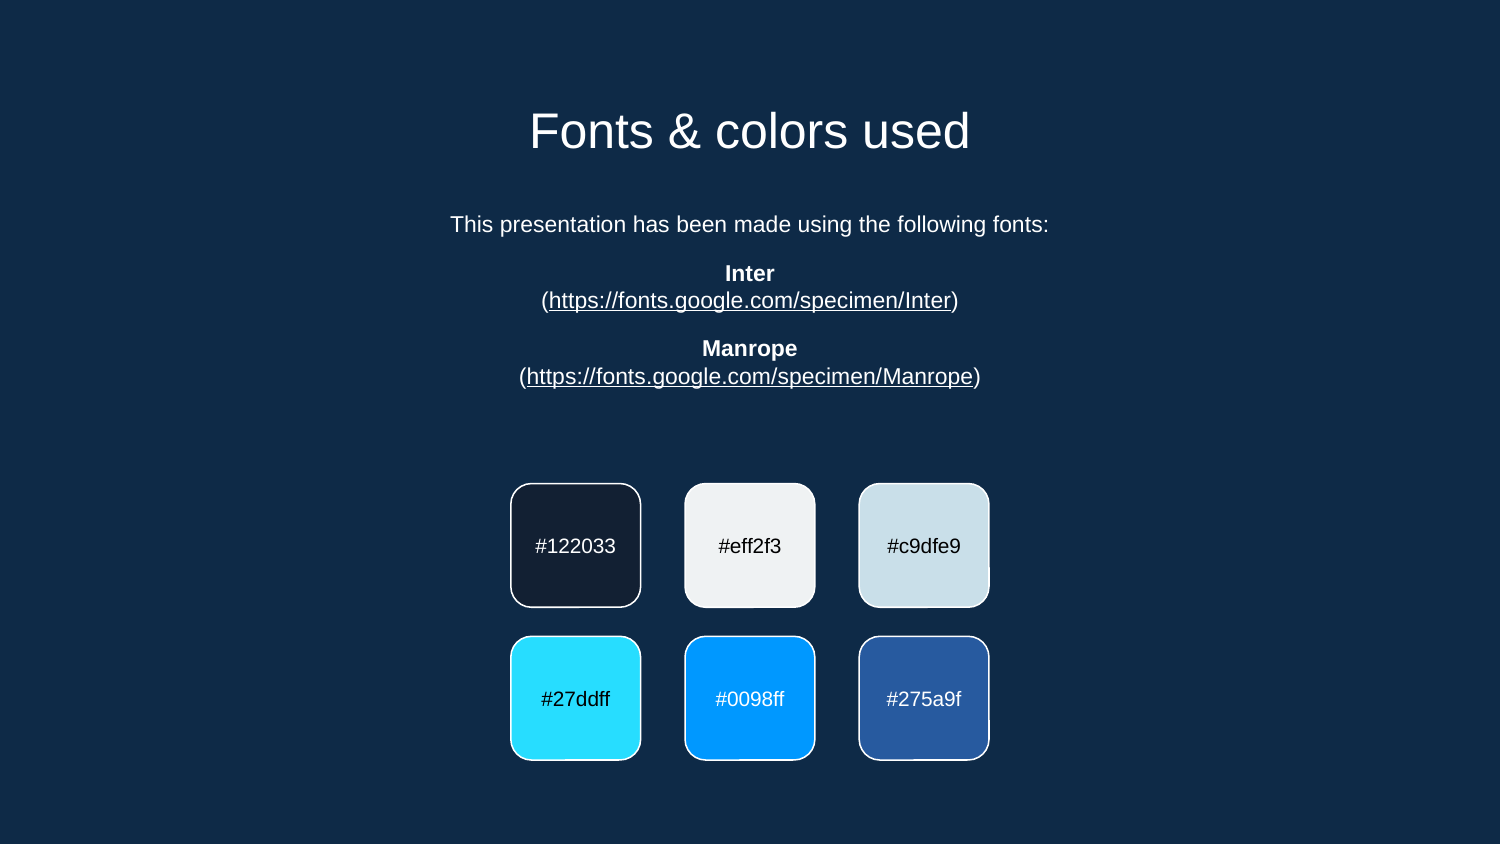

# Fonts & colors used
This presentation has been made using the following fonts:
Inter
(https://fonts.google.com/specimen/Inter)
Manrope
(https://fonts.google.com/specimen/Manrope)

#122033
#eff2f3
#c9dfe9

#27ddff
#0098ff
#275a9f